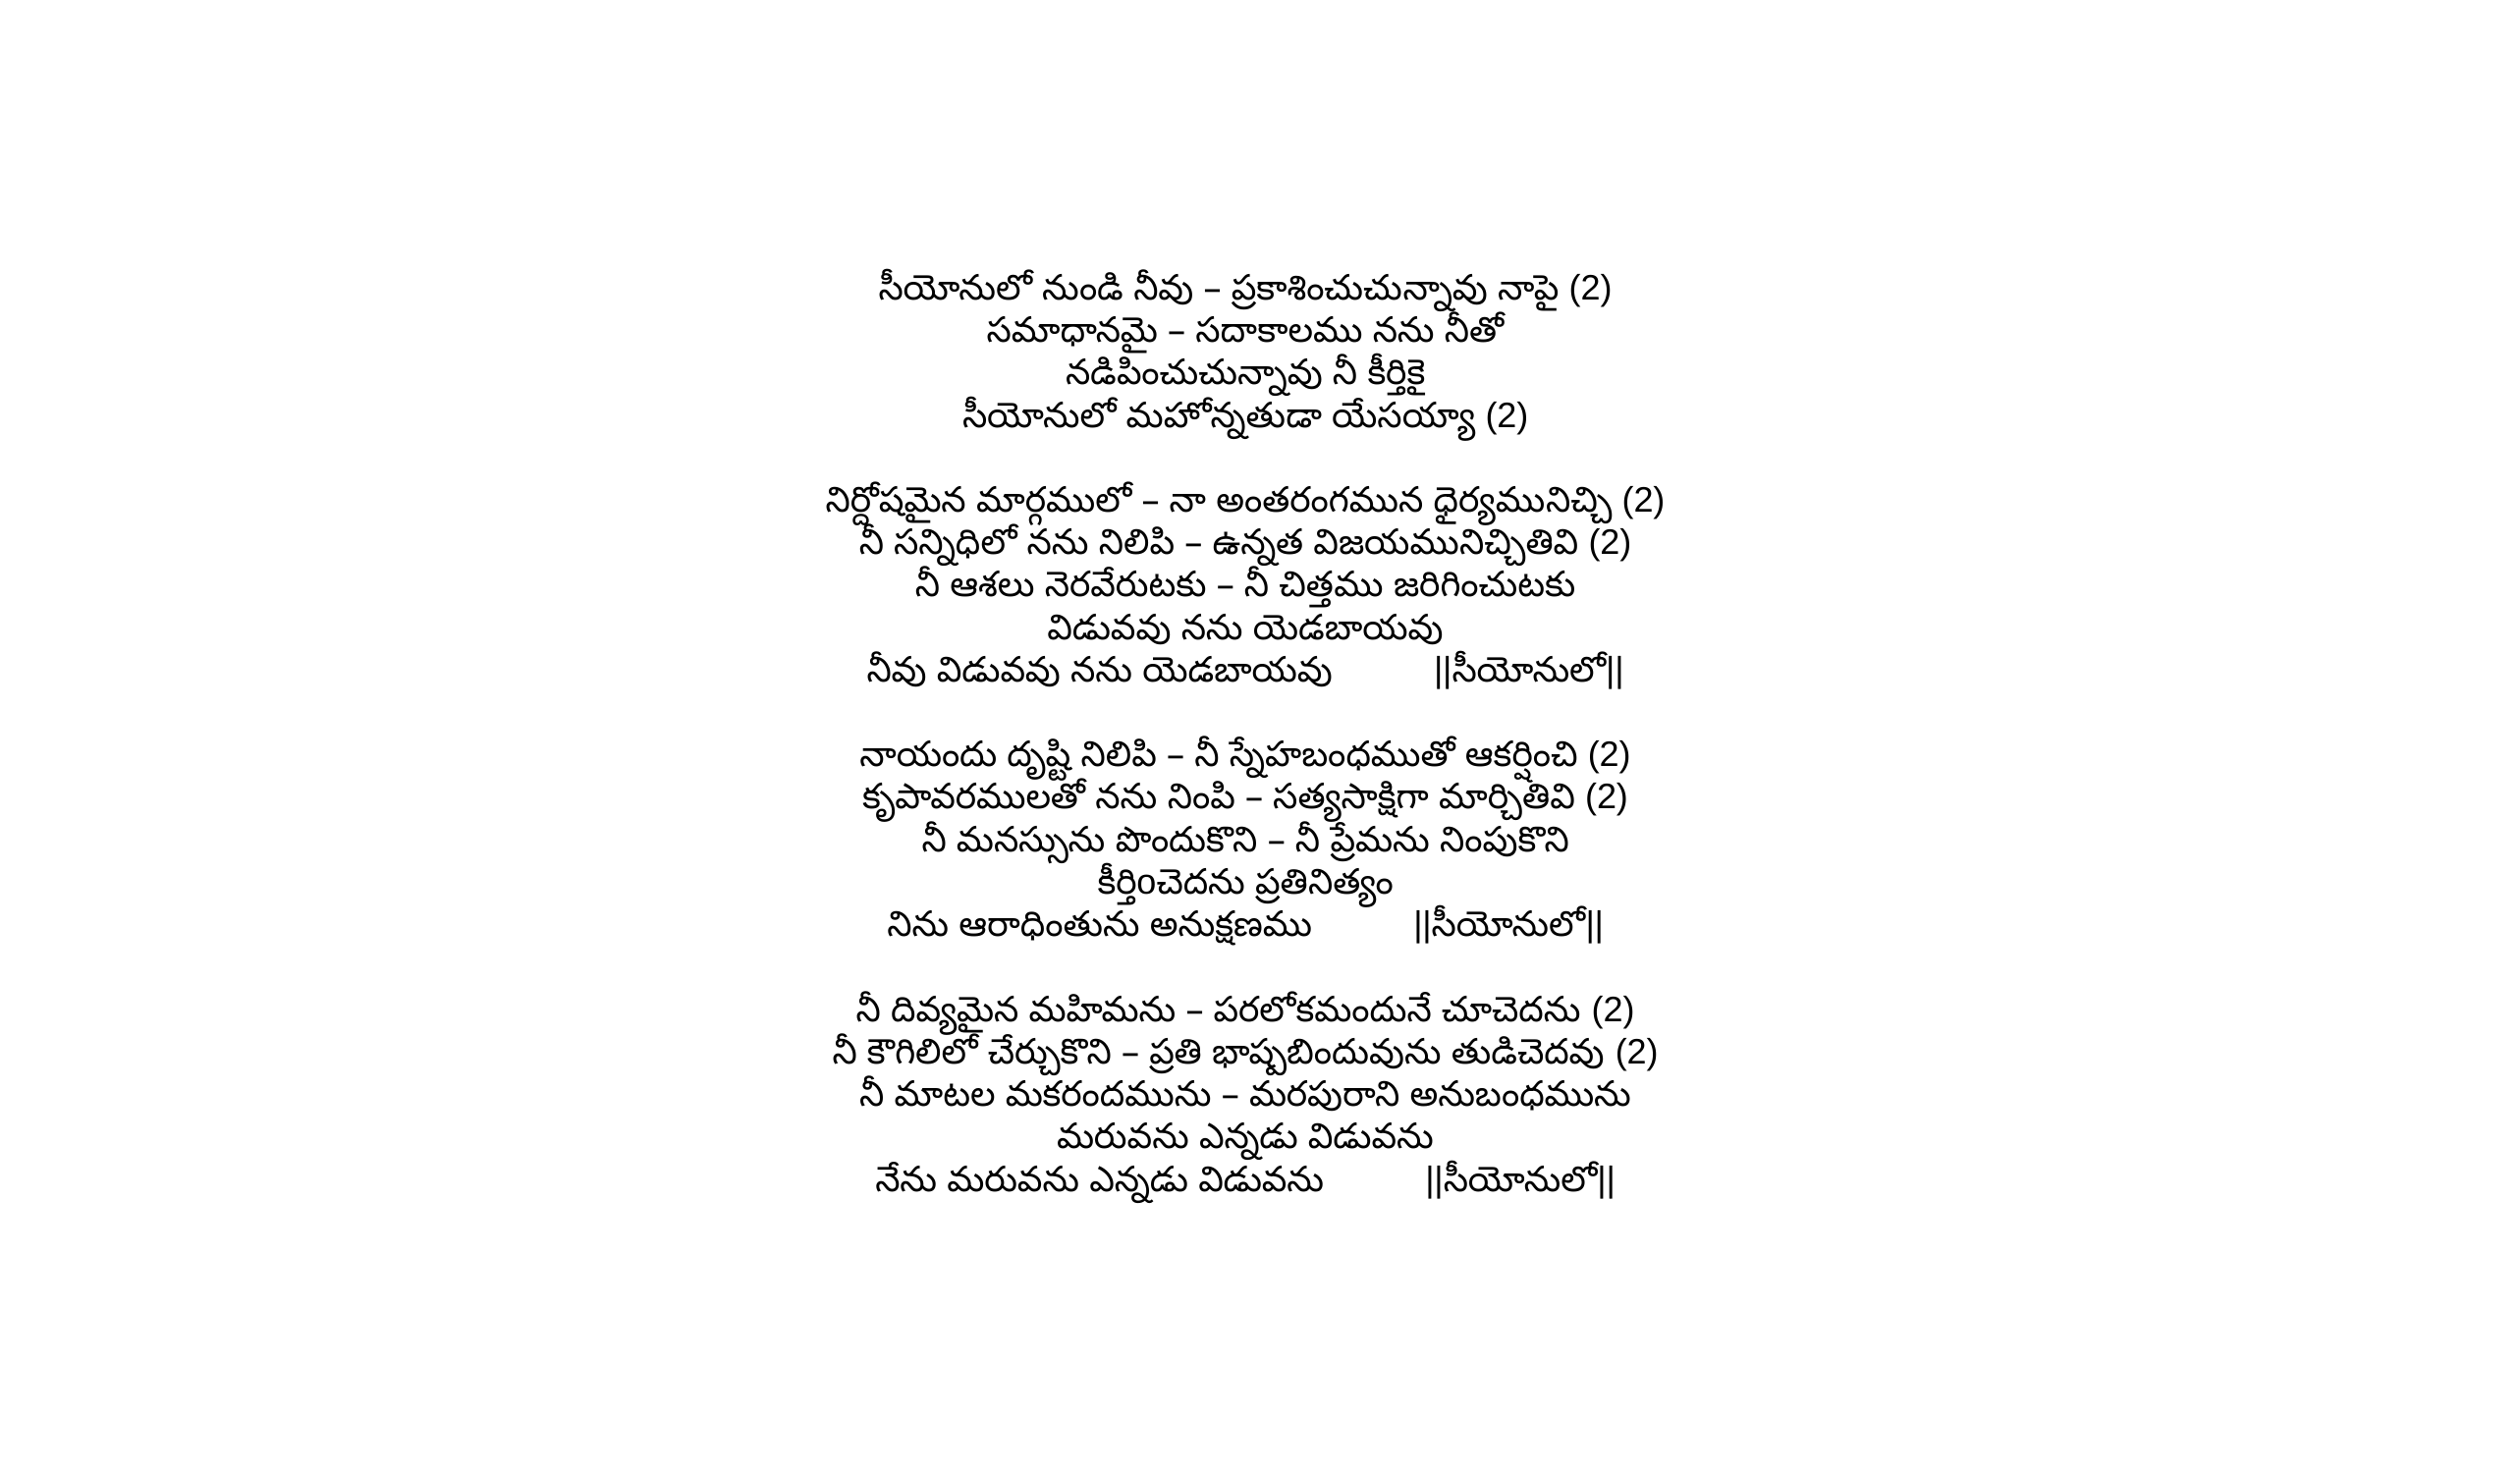

సీయోనులో నుండి నీవు – ప్రకాశించుచున్నావు నాపై (2)
సమాధానమై – సదాకాలము నను నీతో
నడిపించుచున్నావు నీ కీర్తికై
సీయోనులో మహోన్నతుడా యేసయ్యా (2)

నిర్దోషమైన మార్గములో – నా అంతరంగమున ధైర్యమునిచ్చి (2)
నీ సన్నిధిలో నను నిలిపి – ఉన్నత విజయమునిచ్చితివి (2)
నీ ఆశలు నెరవేరుటకు – నీ చిత్తము జరిగించుటకు
విడువవు నను యెడబాయవు
నీవు విడువవు నను యెడబాయవు          ||సీయోనులో||

నాయందు దృష్టి నిలిపి – నీ స్నేహబంధముతో ఆకర్షించి (2)
కృపావరములతో నను నింపి – సత్యసాక్షిగా మార్చితివి (2)
నీ మనస్సును పొందుకొని – నీ ప్రేమను నింపుకొని
కీర్తిoచెదను ప్రతినిత్యం
నిను ఆరాధింతును అనుక్షణము          ||సీయోనులో||

నీ దివ్యమైన మహిమను – పరలోకమందునే చూచెదను (2)
నీ కౌగిలిలో చేర్చుకొని – ప్రతి భాష్పబిందువును తుడిచెదవు (2)
నీ మాటల మకరందమును – మరపురాని అనుబంధమును
మరువను ఎన్నడు విడువను
నేను మరువను ఎన్నడు విడువను          ||సీయోనులో||